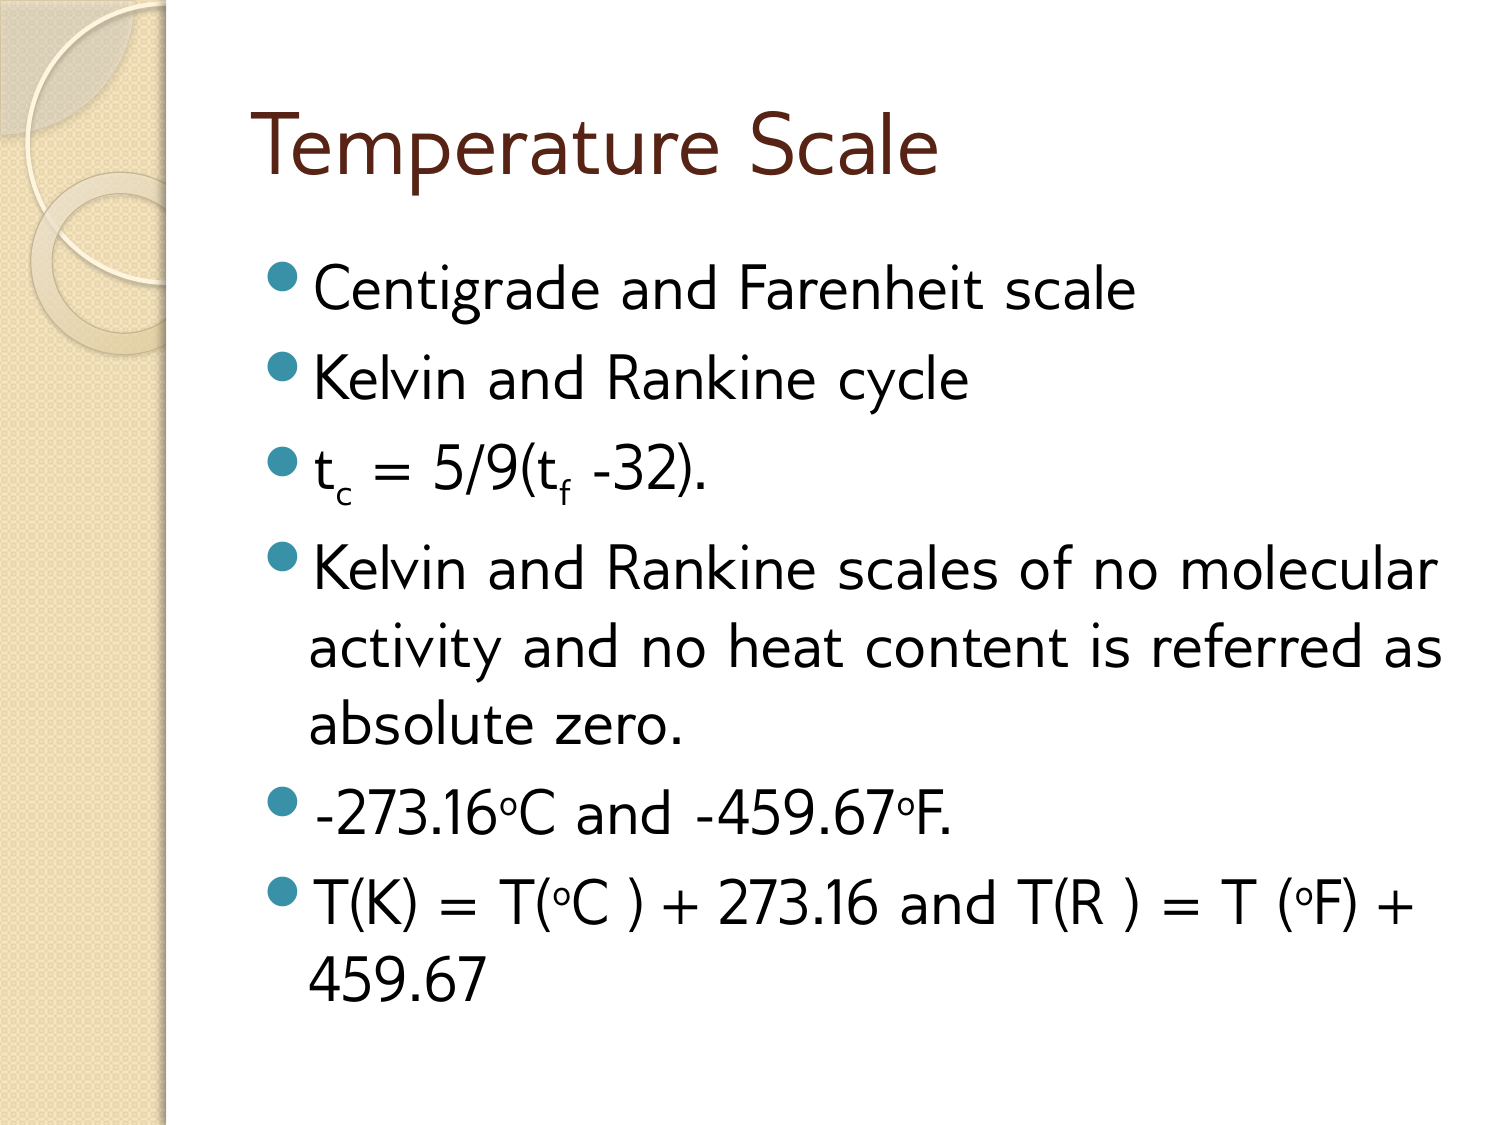

# Temperature Scale
Centigrade and Farenheit scale
Kelvin and Rankine cycle
tc = 5/9(tf -32).
Kelvin and Rankine scales of no molecular activity and no heat content is referred as absolute zero.
-273.16oC and -459.67oF.
T(K) = T(oC ) + 273.16 and T(R ) = T (oF) + 459.67